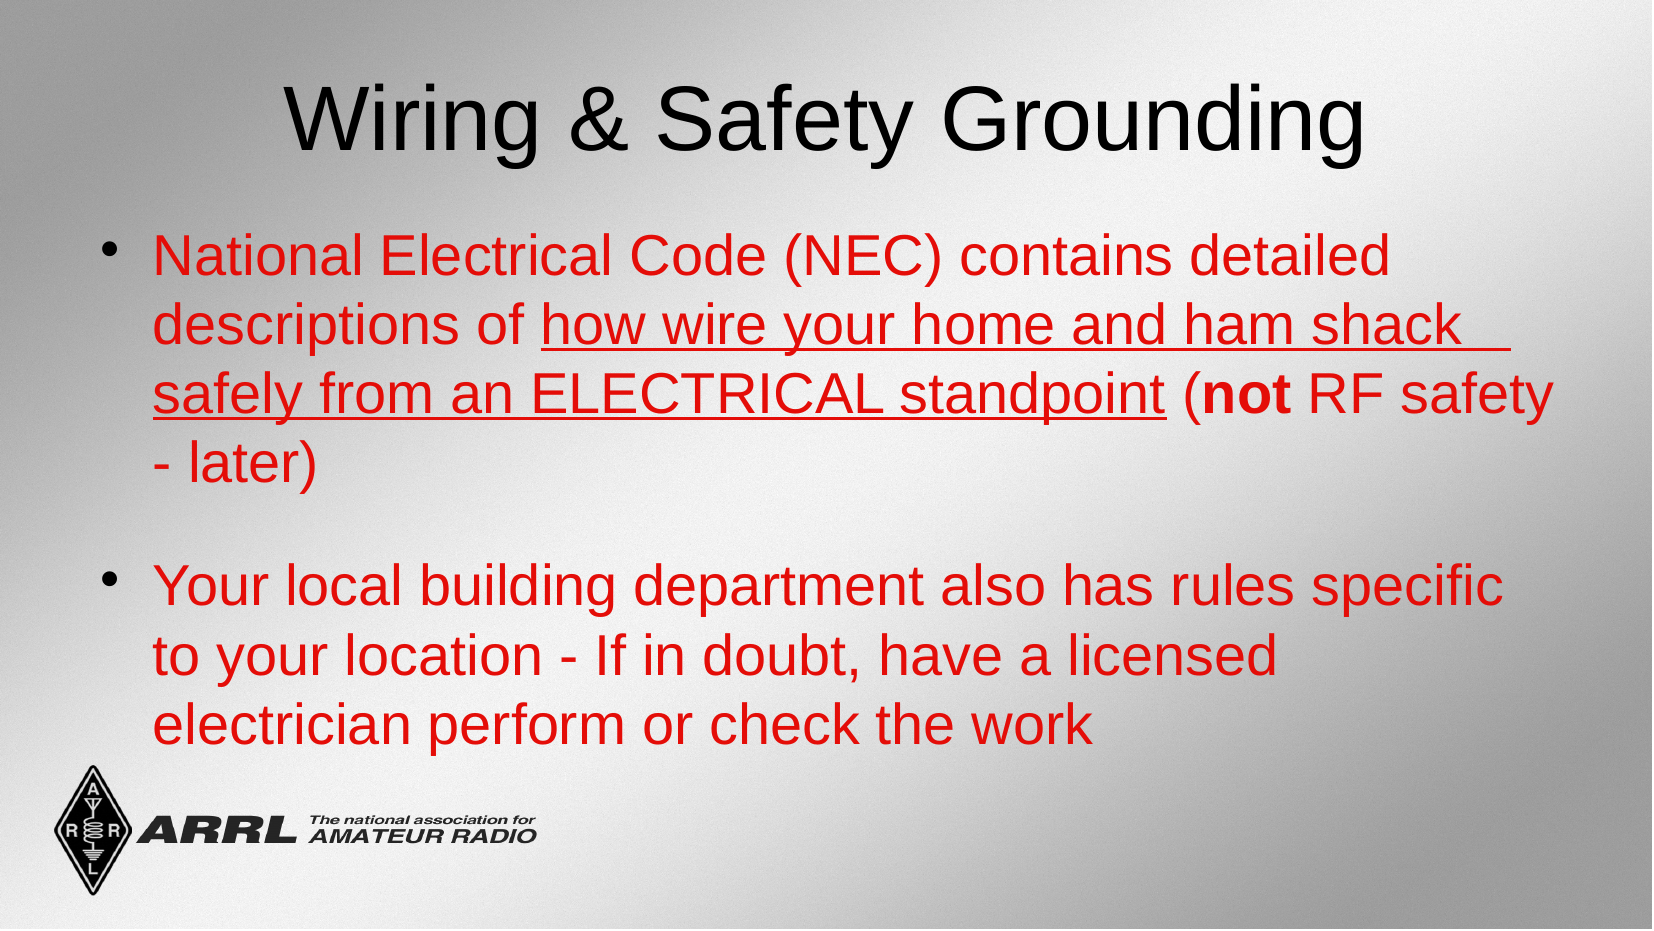

Wiring & Safety Grounding

National Electrical Code (NEC) contains detailed        descriptions of how wire your home and ham shack    safely from an ELECTRICAL standpoint (not RF safety - later)
Your local building department also has rules specific  to your location - If in doubt, have a licensed               electrician perform or check the work